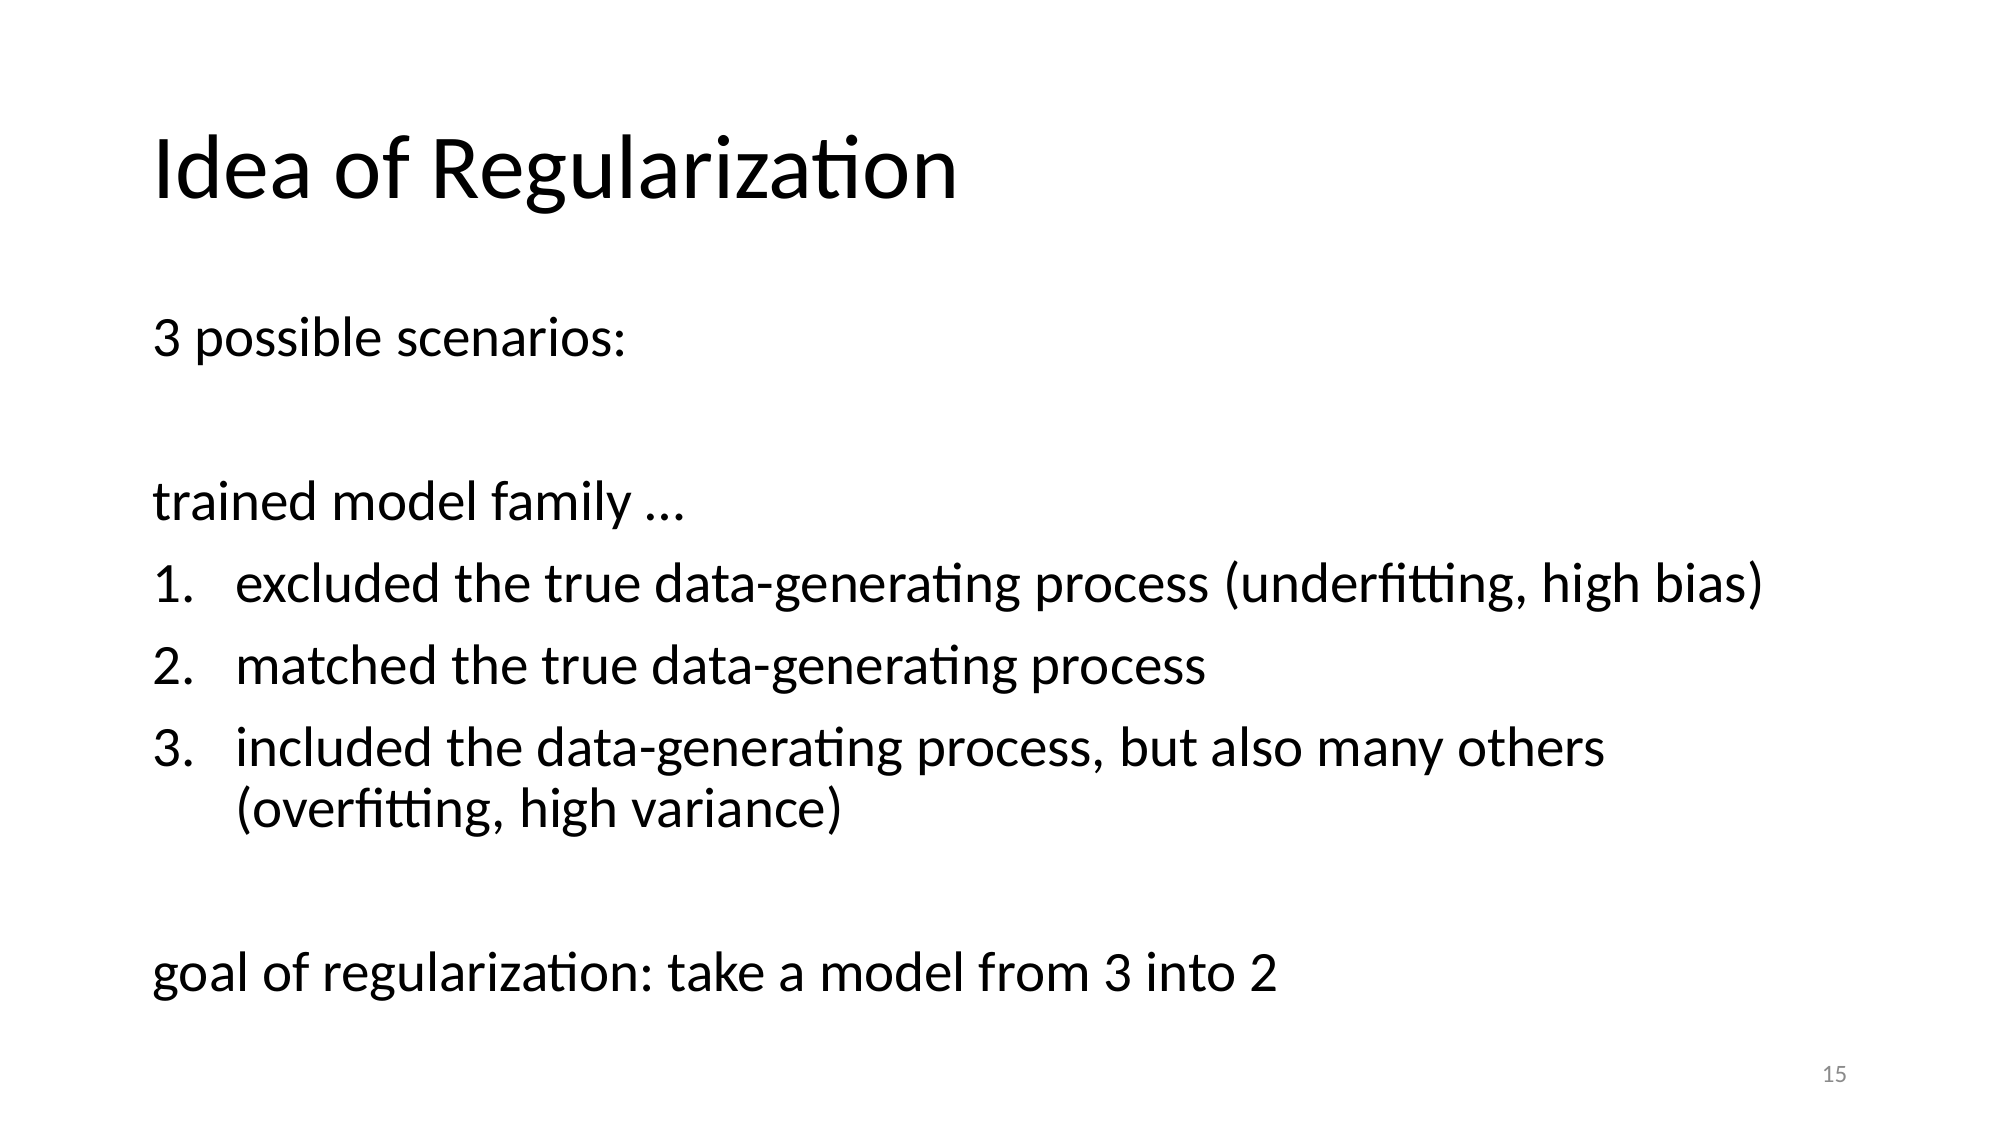

# Idea of Regularization
3 possible scenarios:

trained model family …
excluded the true data-generating process (underﬁtting, high bias)
matched the true data-generating process
included the data-generating process, but also many others (overﬁtting, high variance)

goal of regularization: take a model from 3 into 2
15